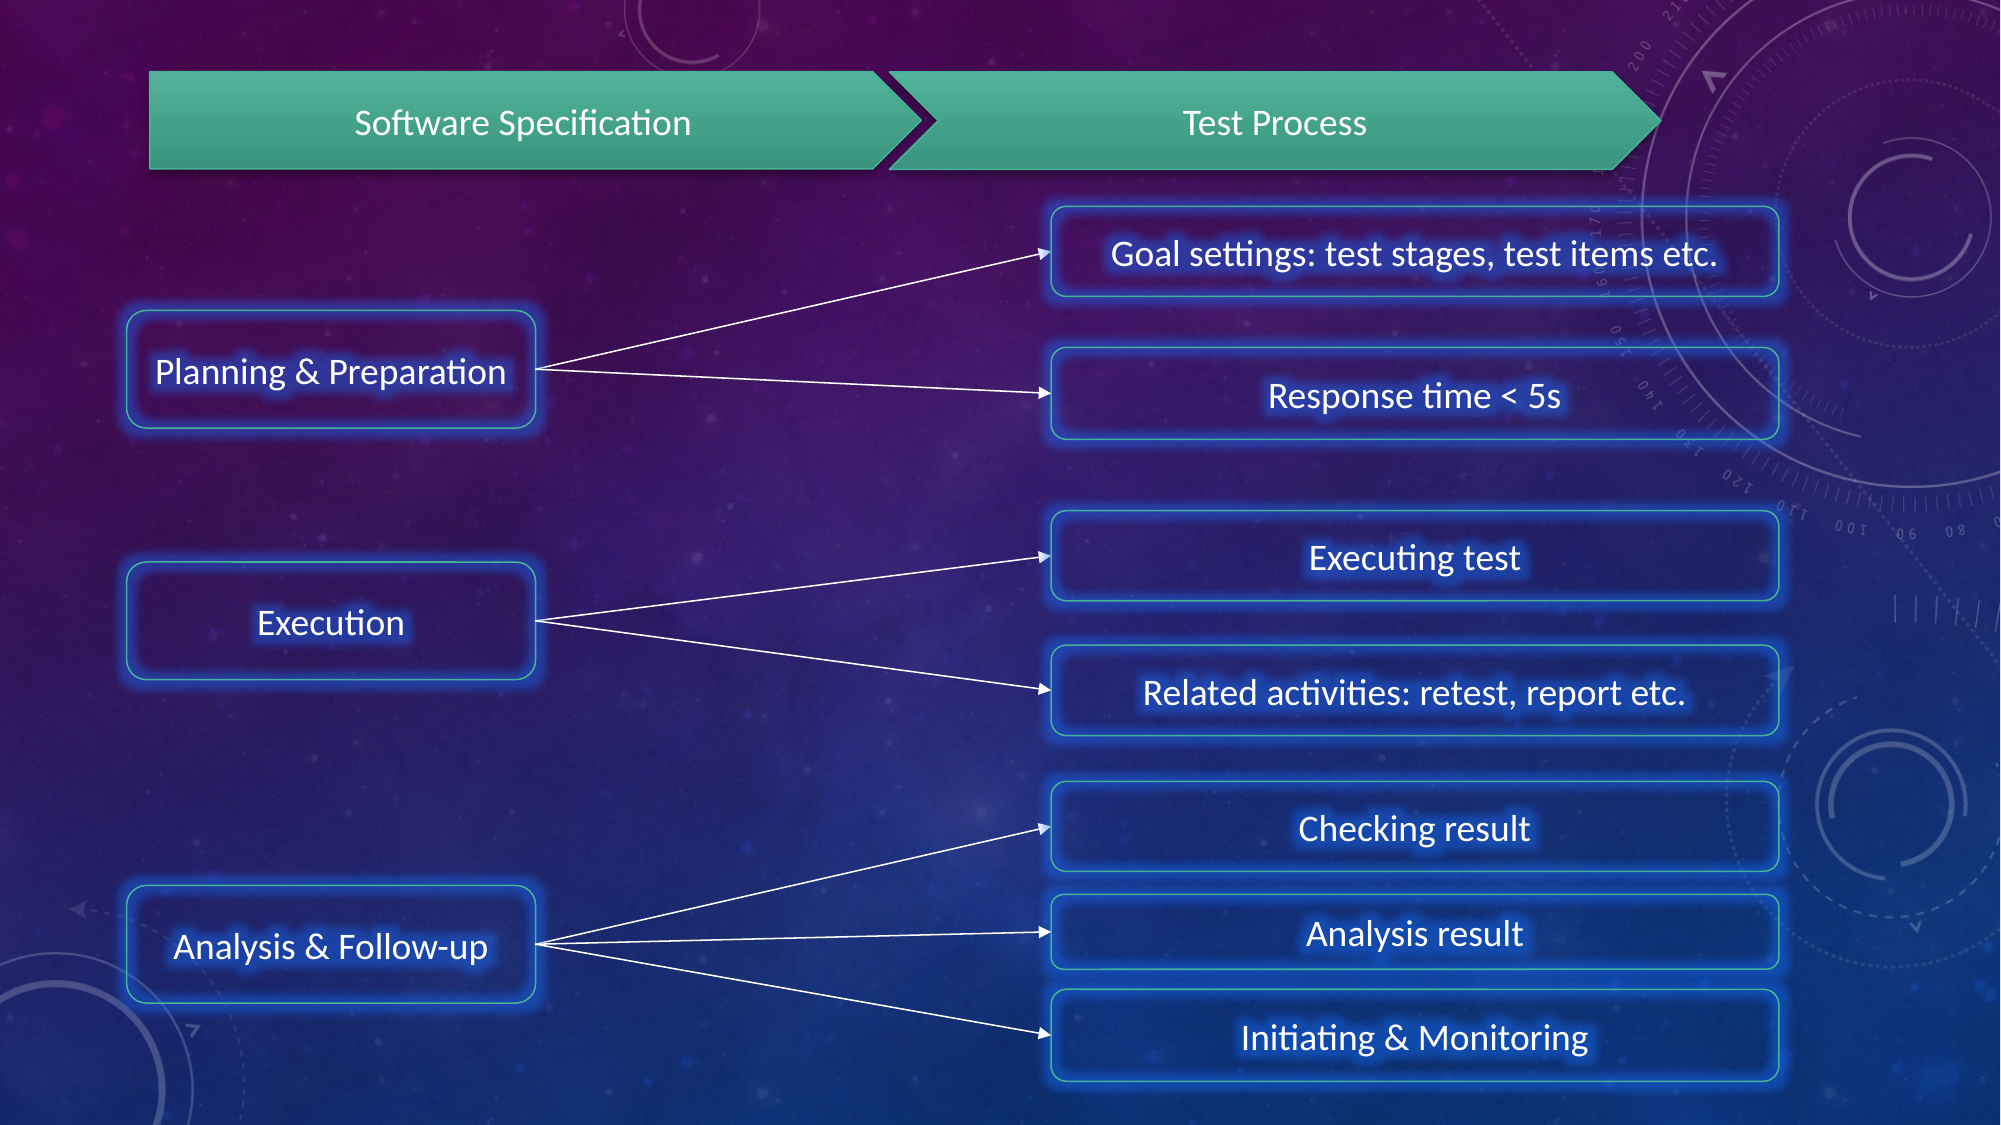

Software Specification
Test Process
Goal settings: test stages, test items etc.
Planning & Preparation
Response time < 5s
Executing test
Execution
Related activities: retest, report etc.
Checking result
Analysis & Follow-up
Analysis result
Initiating & Monitoring